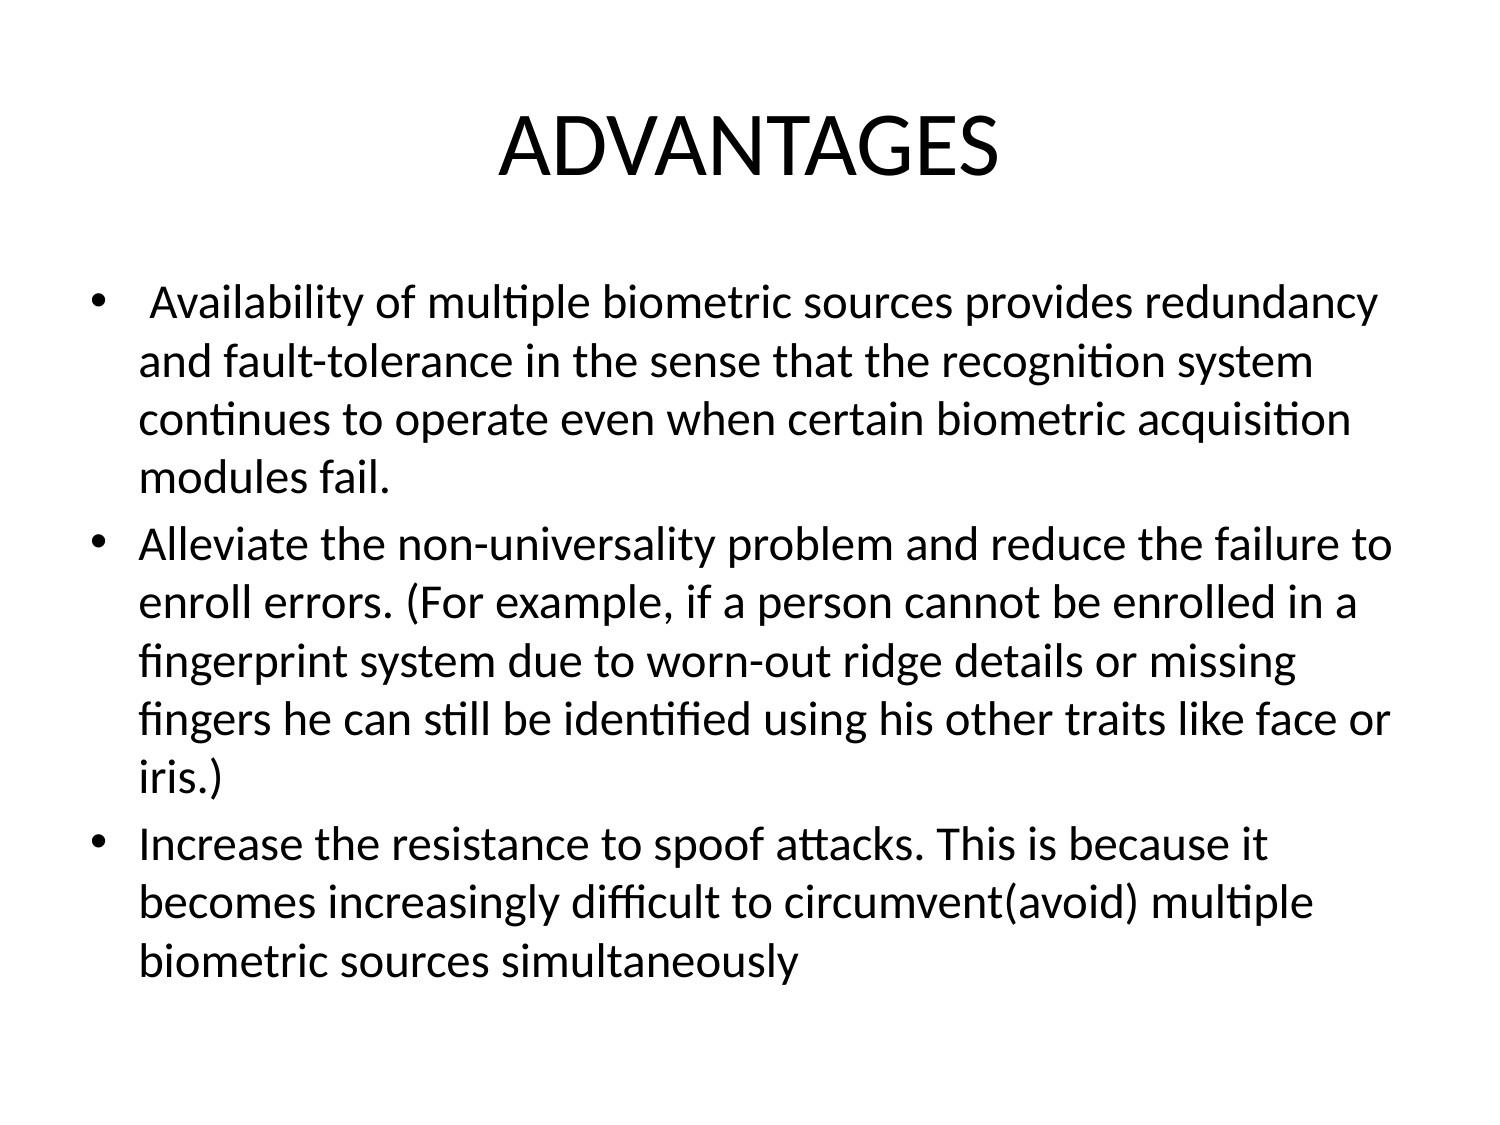

# ADVANTAGES
 Availability of multiple biometric sources provides redundancy and fault-tolerance in the sense that the recognition system continues to operate even when certain biometric acquisition modules fail.
Alleviate the non-universality problem and reduce the failure to enroll errors. (For example, if a person cannot be enrolled in a fingerprint system due to worn-out ridge details or missing fingers he can still be identified using his other traits like face or iris.)
Increase the resistance to spoof attacks. This is because it becomes increasingly difficult to circumvent(avoid) multiple biometric sources simultaneously